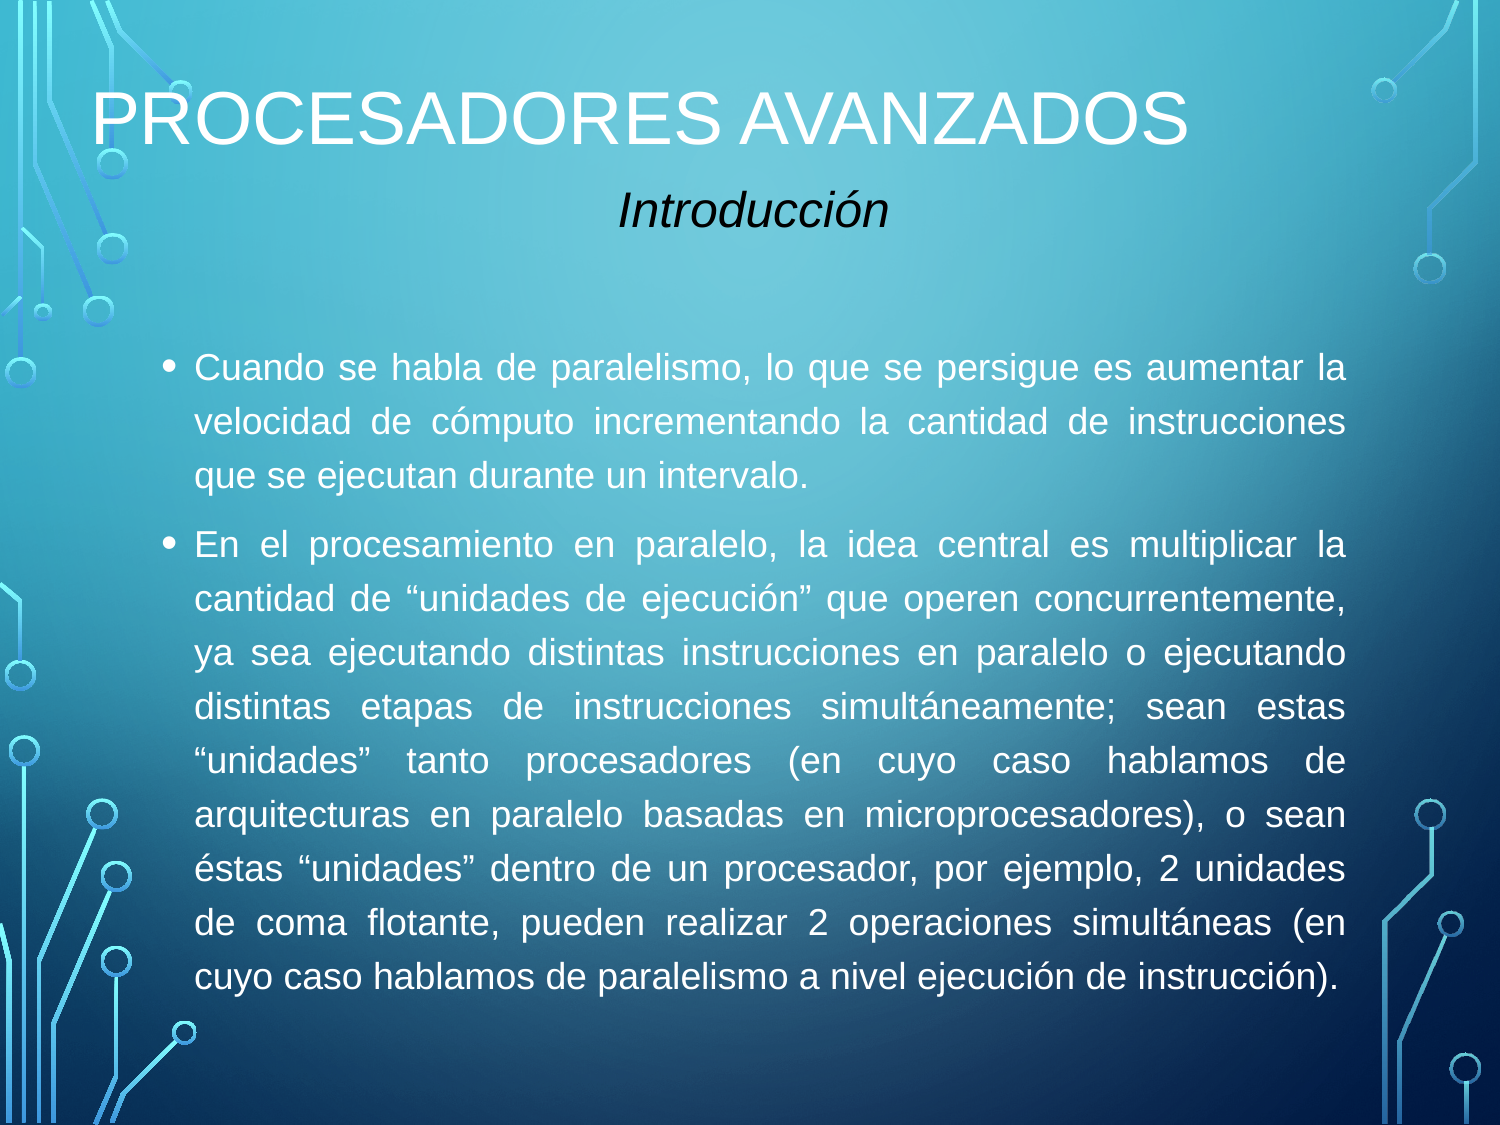

# Procesadores Avanzados
Introducción
Cuando se habla de paralelismo, lo que se persigue es aumentar la velocidad de cómputo incrementando la cantidad de instrucciones que se ejecutan durante un intervalo.
En el procesamiento en paralelo, la idea central es multiplicar la cantidad de “unidades de ejecución” que operen concurrentemente, ya sea ejecutando distintas instrucciones en paralelo o ejecutando distintas etapas de instrucciones simultáneamente; sean estas “unidades” tanto procesadores (en cuyo caso hablamos de arquitecturas en paralelo basadas en microprocesadores), o sean éstas “unidades” dentro de un procesador, por ejemplo, 2 unidades de coma flotante, pueden realizar 2 operaciones simultáneas (en cuyo caso hablamos de paralelismo a nivel ejecución de instrucción).